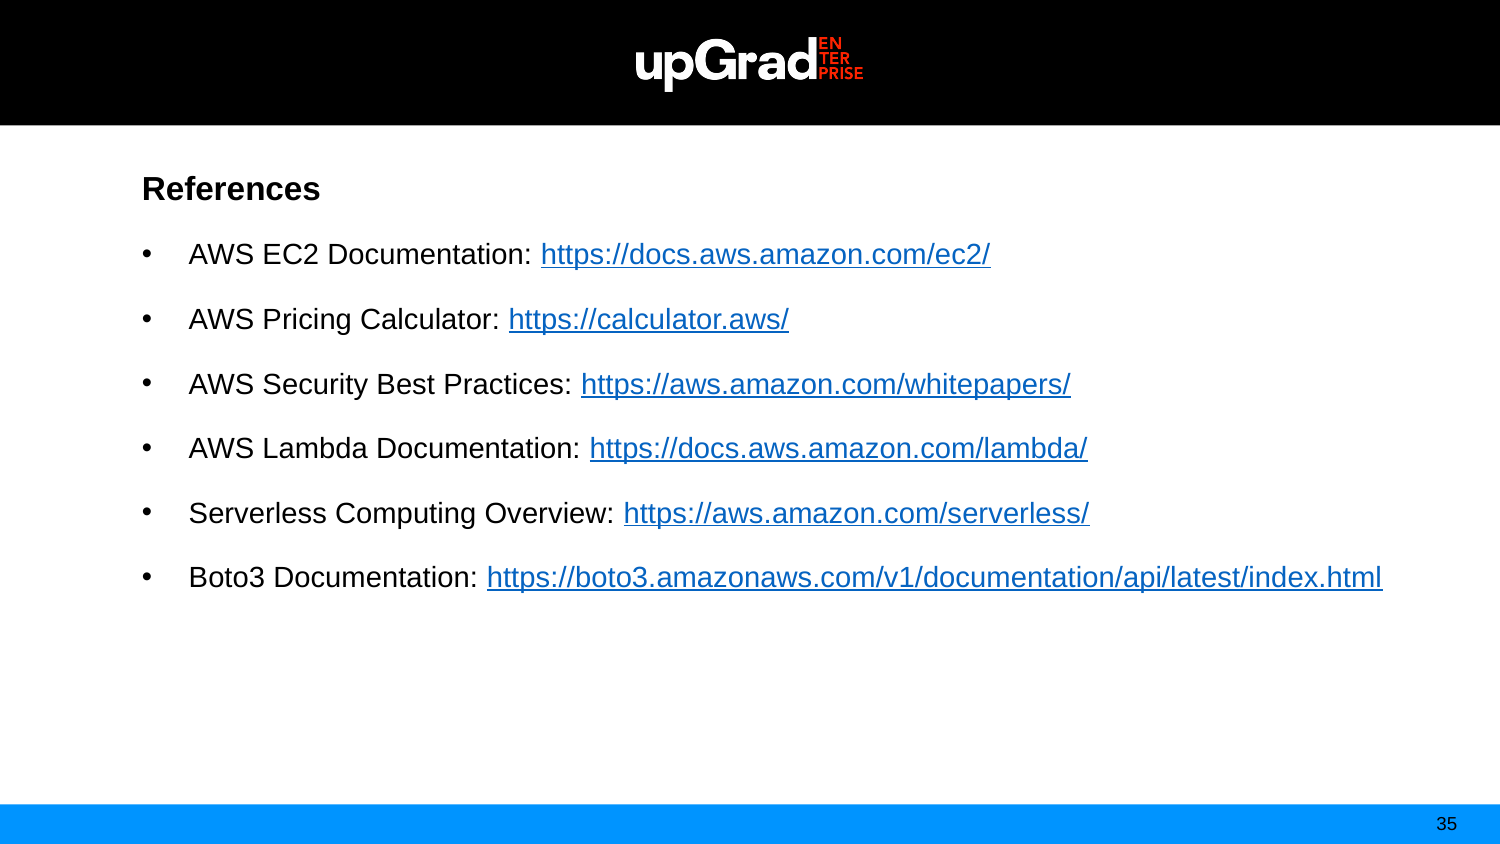

References
AWS EC2 Documentation: https://docs.aws.amazon.com/ec2/
AWS Pricing Calculator: https://calculator.aws/
AWS Security Best Practices: https://aws.amazon.com/whitepapers/
AWS Lambda Documentation: https://docs.aws.amazon.com/lambda/
Serverless Computing Overview: https://aws.amazon.com/serverless/
Boto3 Documentation: https://boto3.amazonaws.com/v1/documentation/api/latest/index.html
35